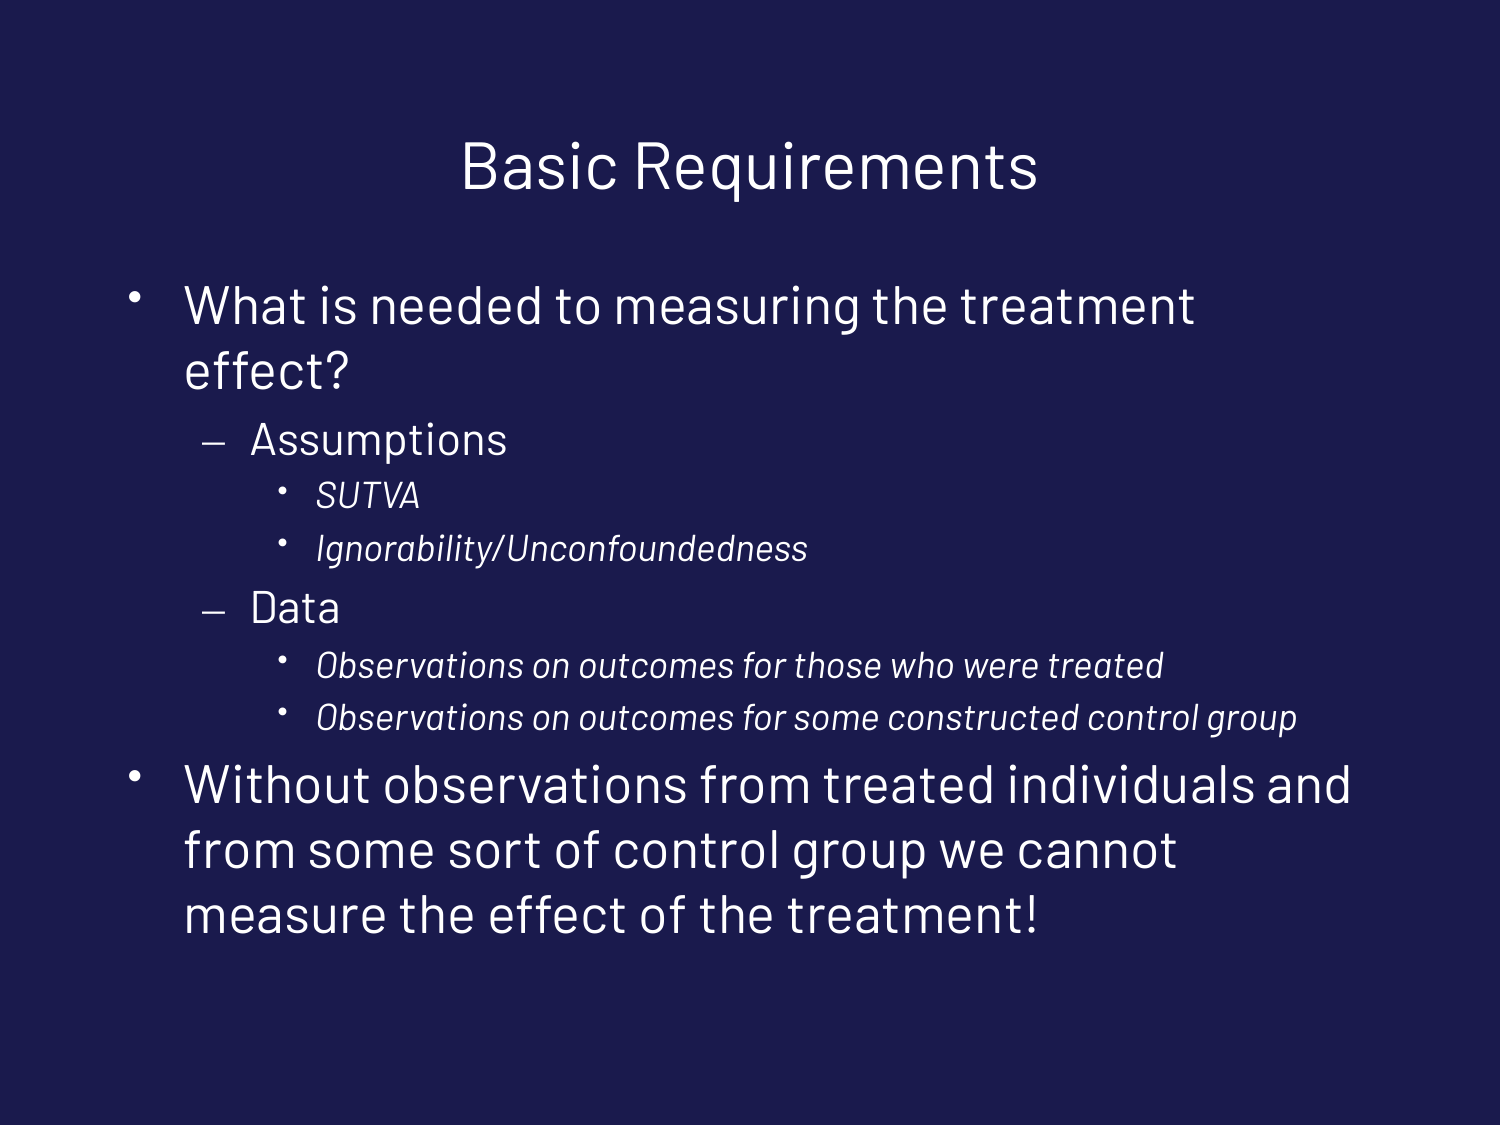

# Basic Requirements
What is needed to measuring the treatment effect?
Assumptions
SUTVA
Ignorability/Unconfoundedness
Data
Observations on outcomes for those who were treated
Observations on outcomes for some constructed control group
Without observations from treated individuals and from some sort of control group we cannot measure the effect of the treatment!